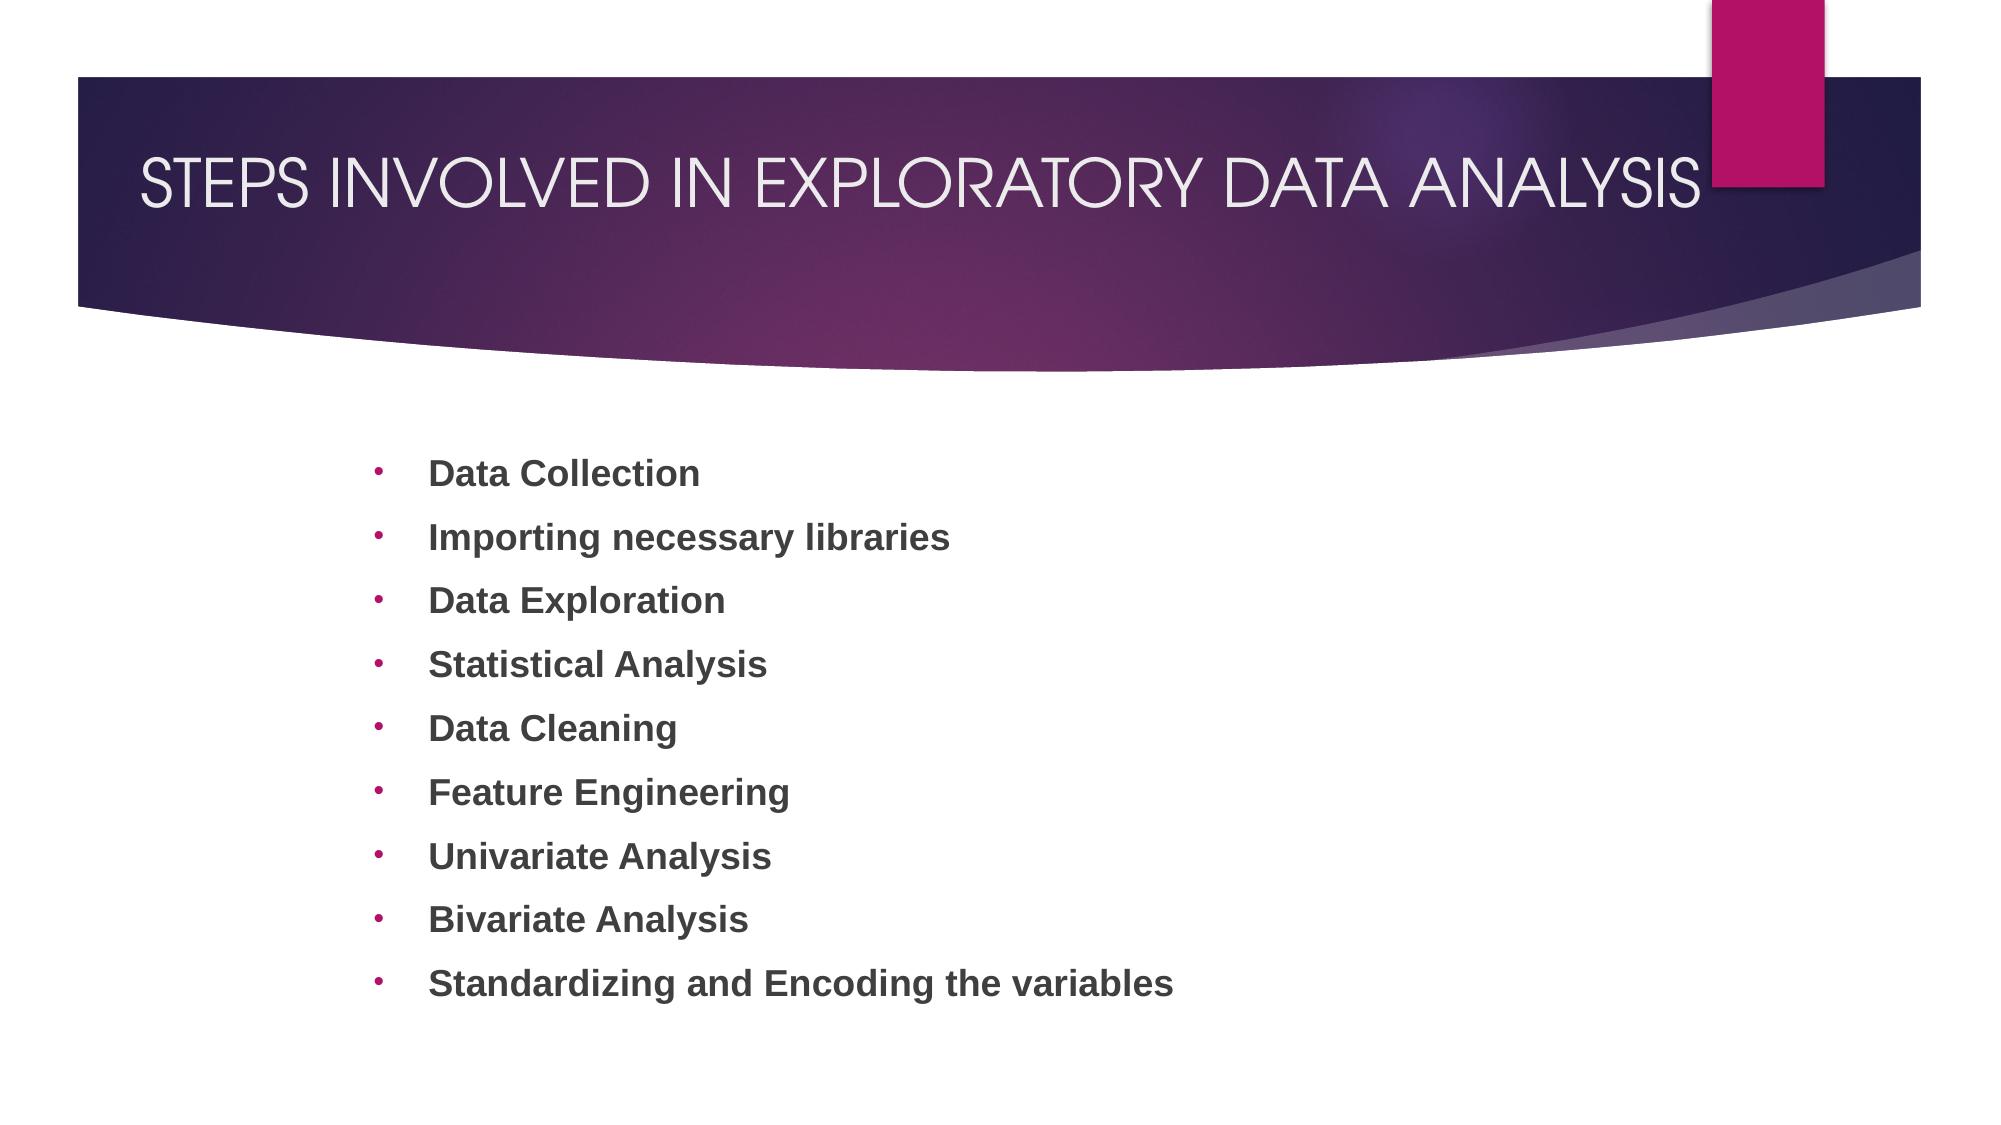

# STEPS INVOLVED IN EXPLORATORY DATA ANALYSIS
Data Collection
Importing necessary libraries
Data Exploration
Statistical Analysis
Data Cleaning
Feature Engineering
Univariate Analysis
Bivariate Analysis
Standardizing and Encoding the variables